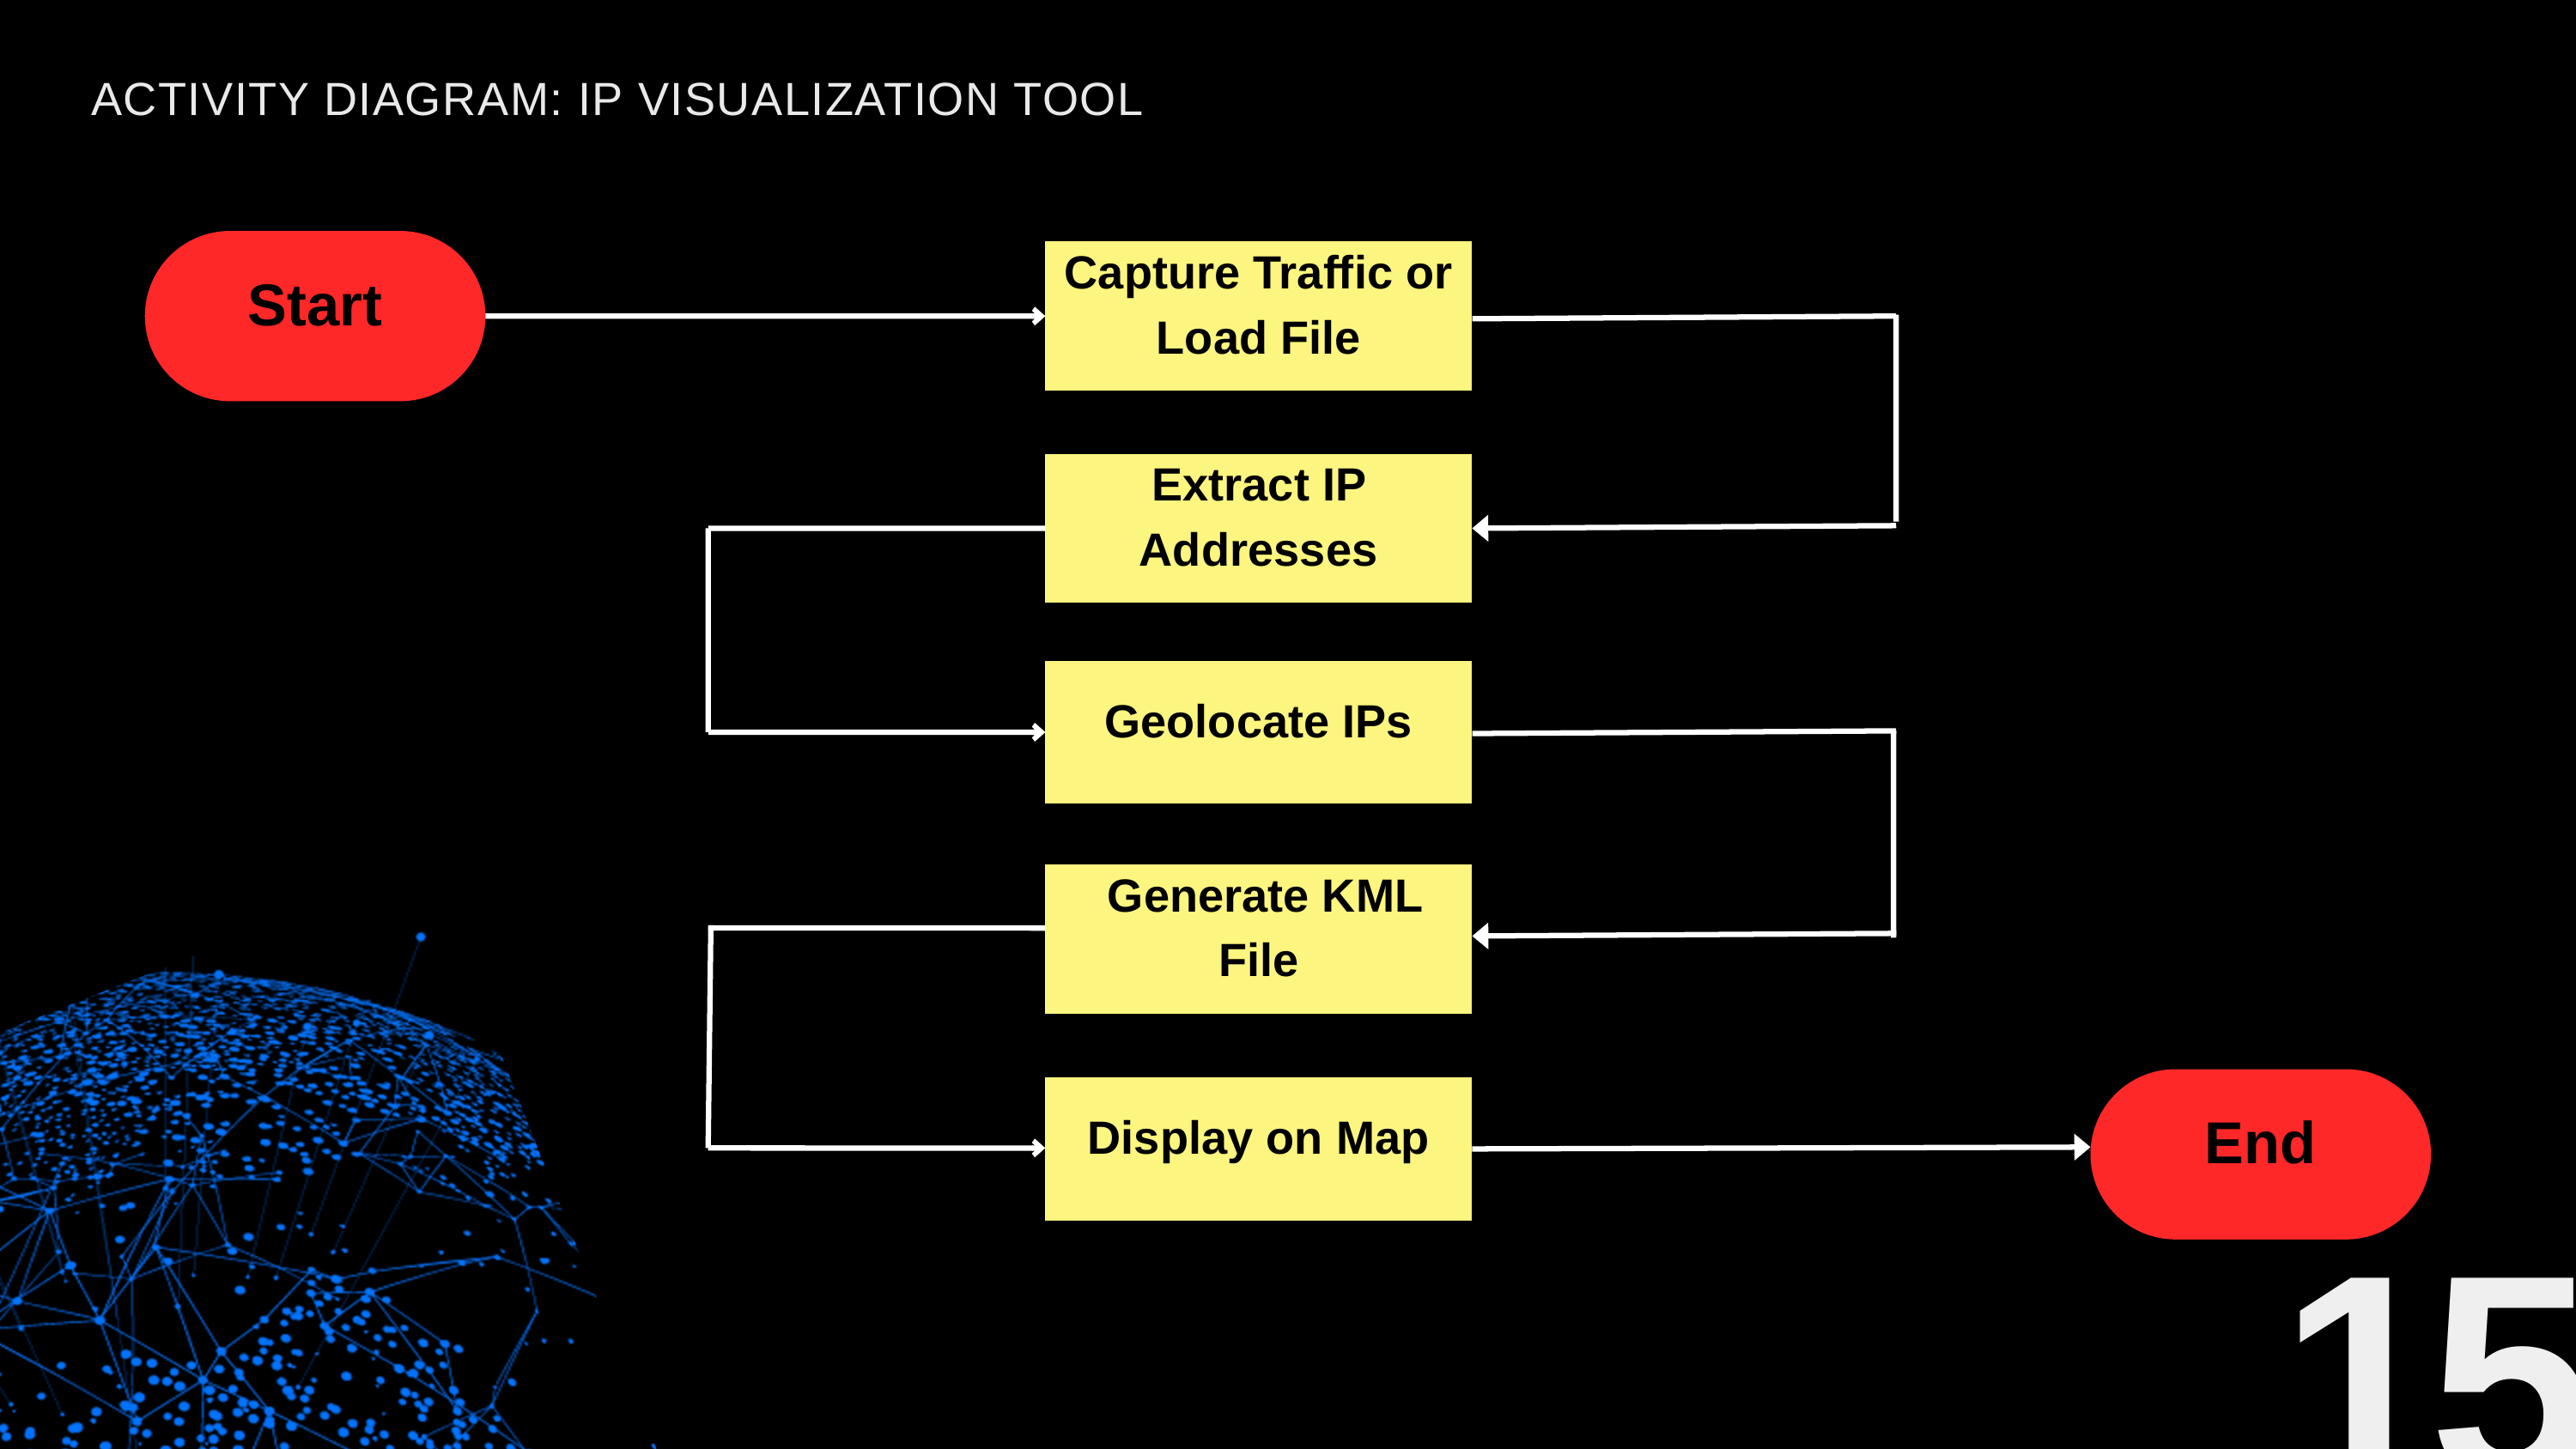

ACTIVITY DIAGRAM: IP VISUALIZATION TOOL

Start

Capture Traffic or Load File

Extract IP Addresses

Geolocate IPs

 Generate KML File

End

Display on Map

15